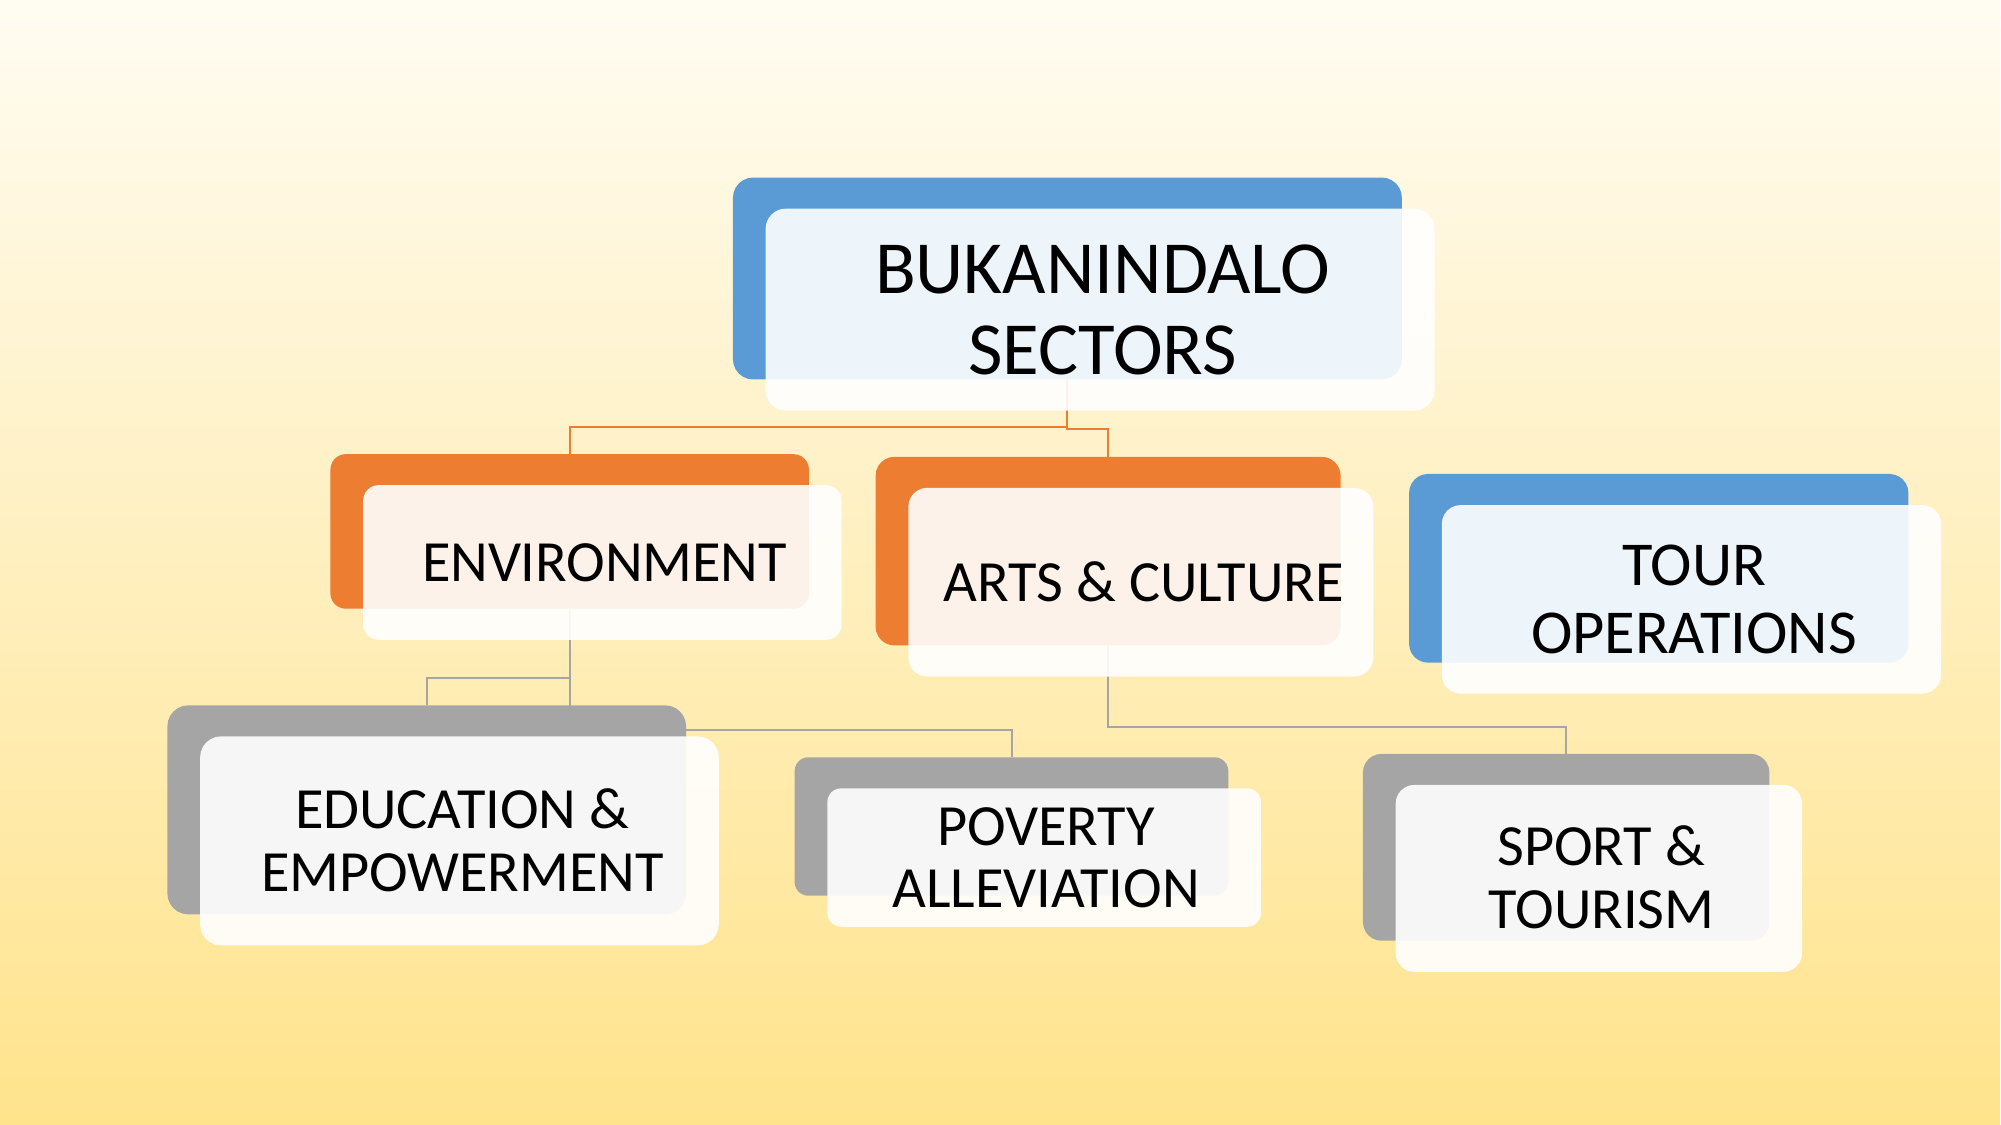

BUKANINDALO SECTORS
ENVIRONMENT
EDUCATION & EMPOWERMENT
POVERTY ALLEVIATION
ARTS & CULTURE
SPORT & TOURISM
TOUR OPERATIONS